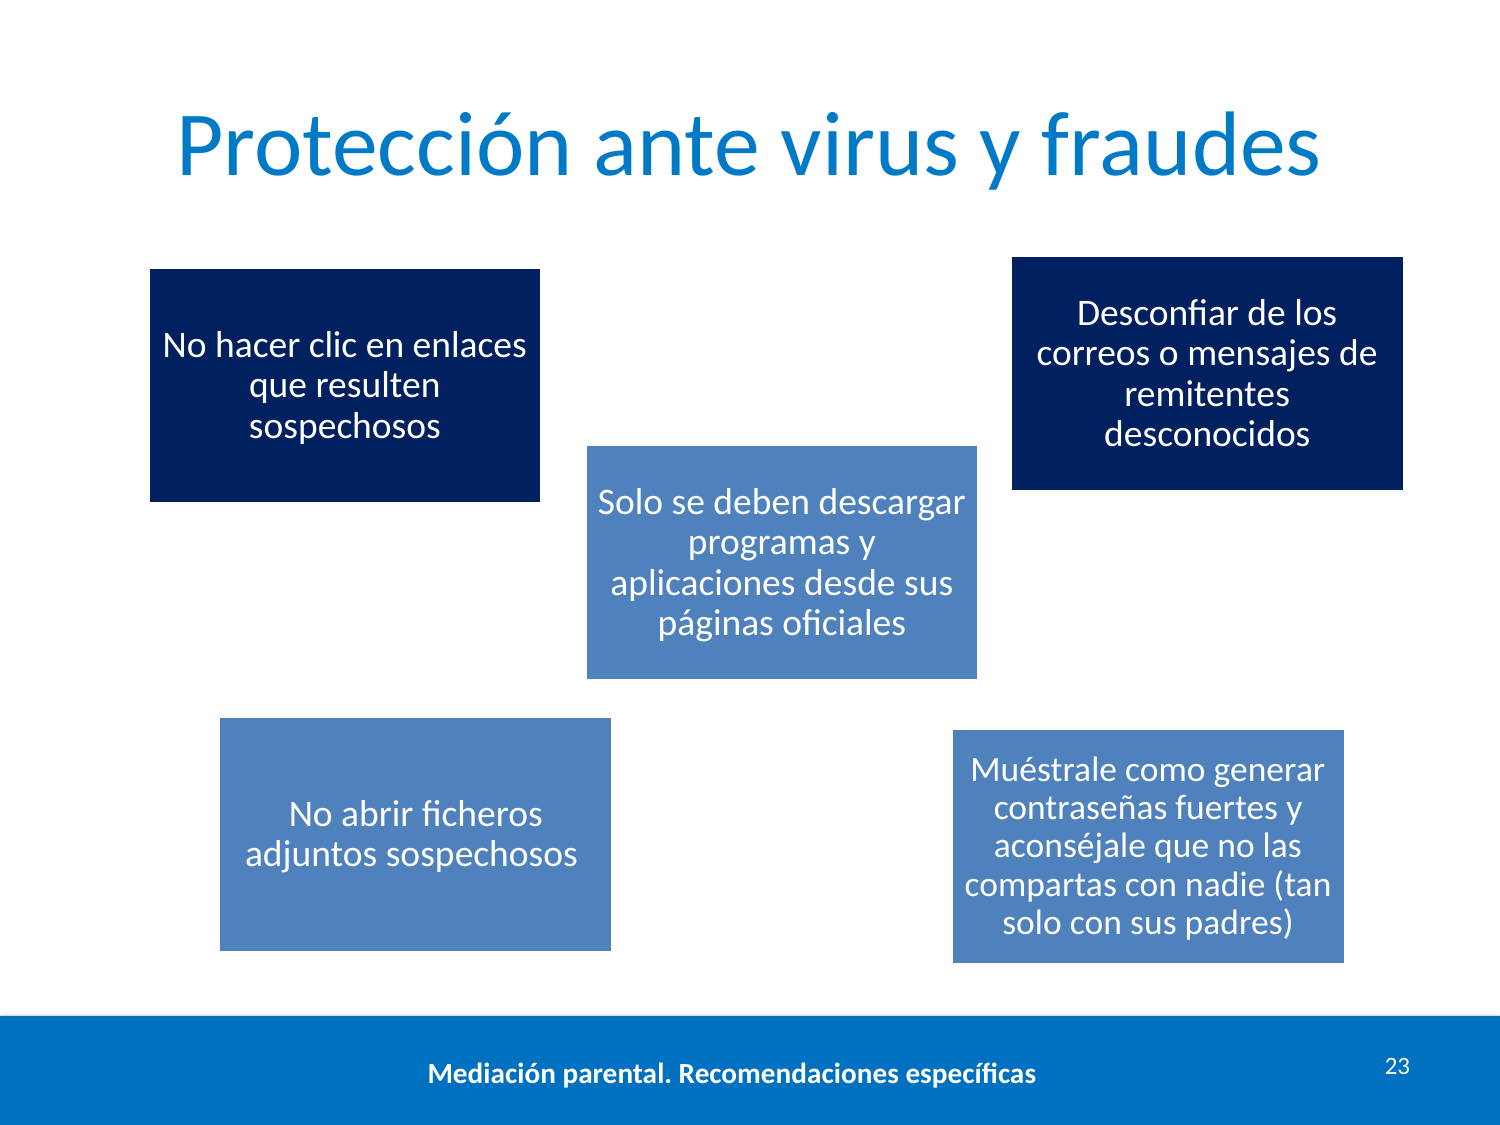

# Protección ante virus y fraudes
No hacer clic en enlaces que resulten sospechosos
Solo se deben descargar programas y aplicaciones desde sus páginas oficiales
Desconfiar de los correos o mensajes de remitentes desconocidos
No abrir ficheros adjuntos sospechosos
Muéstrale como generar contraseñas fuertes y aconséjale que no las compartas con nadie (tan solo con sus padres)
23
Mediación parental. Recomendaciones específicas